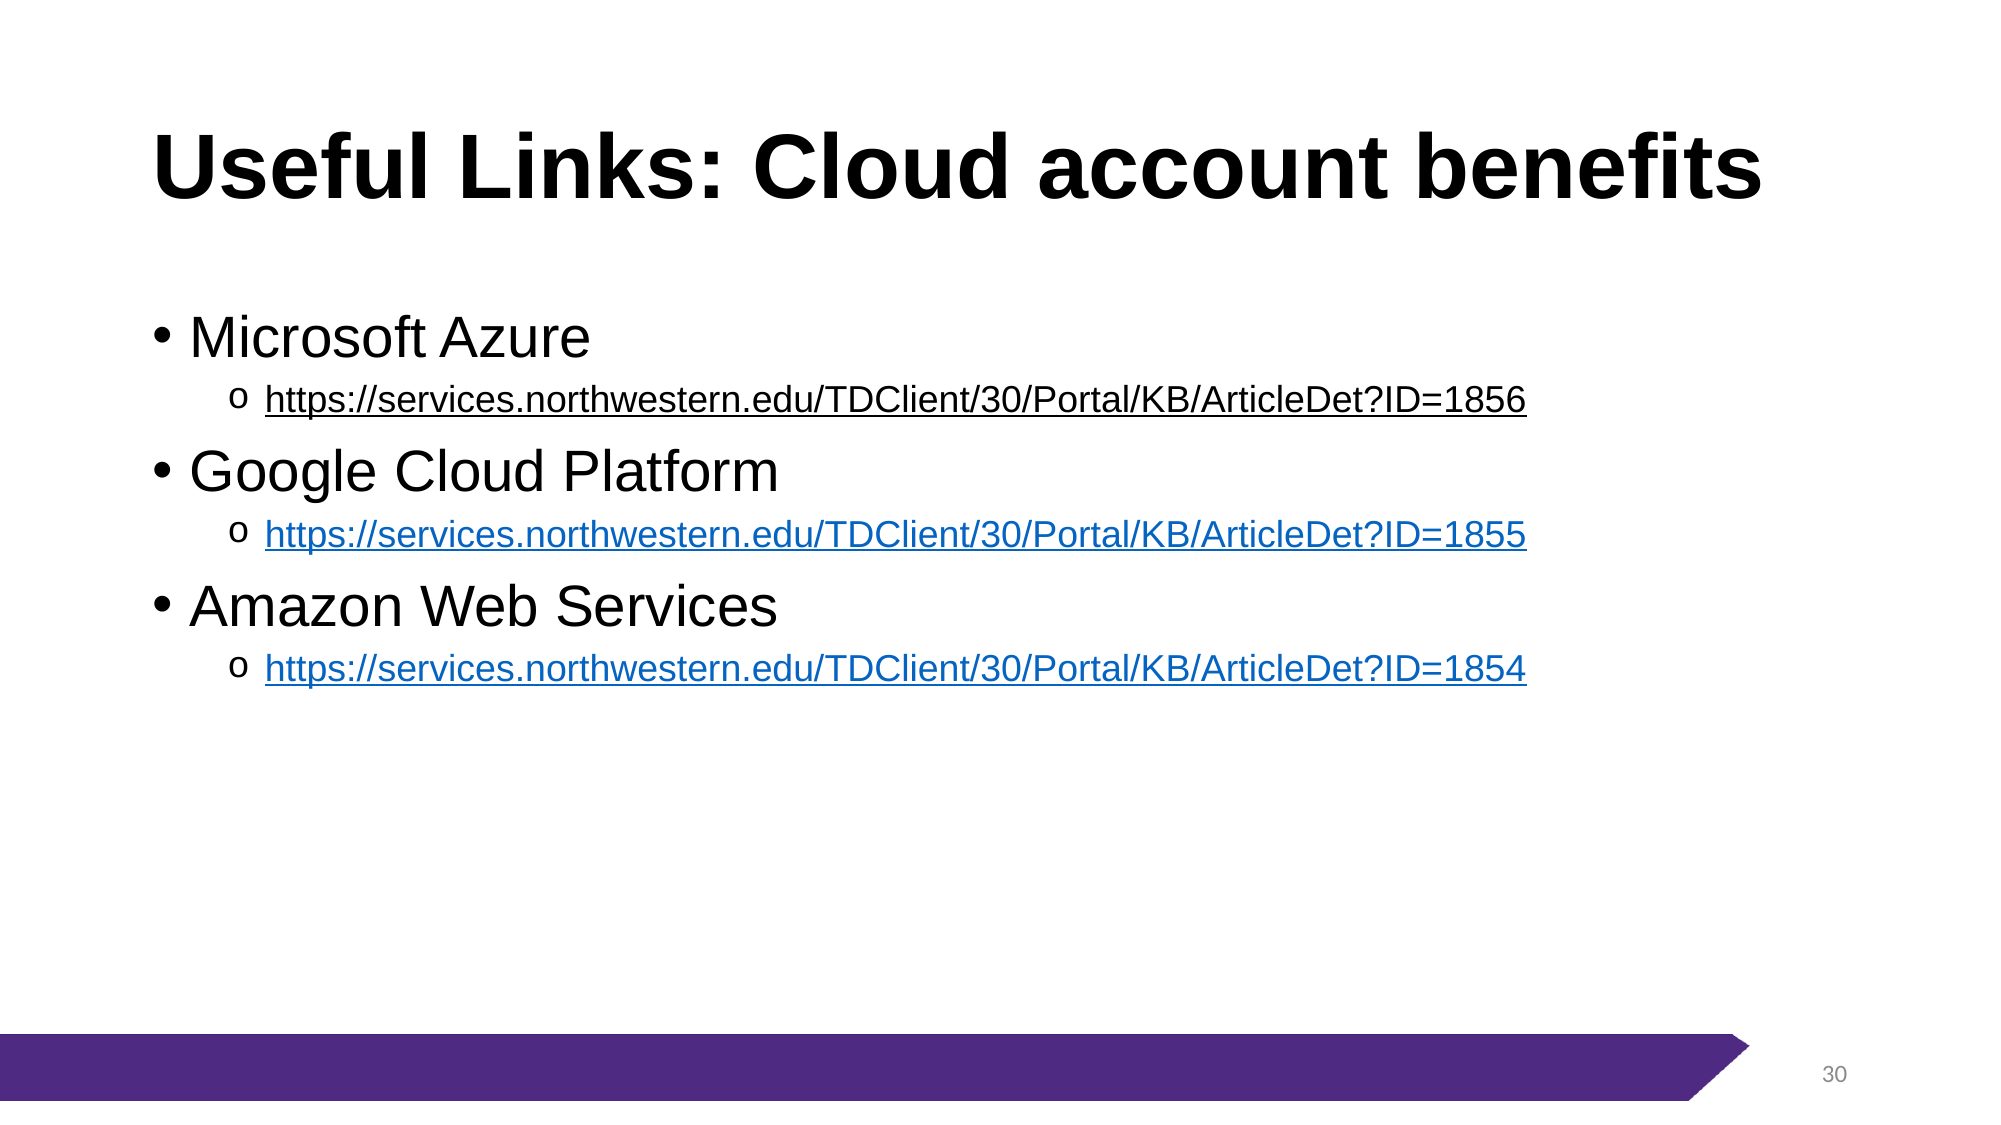

# Useful Links: Cloud account benefits
Microsoft Azure
https://services.northwestern.edu/TDClient/30/Portal/KB/ArticleDet?ID=1856
Google Cloud Platform
https://services.northwestern.edu/TDClient/30/Portal/KB/ArticleDet?ID=1855
Amazon Web Services
https://services.northwestern.edu/TDClient/30/Portal/KB/ArticleDet?ID=1854
30